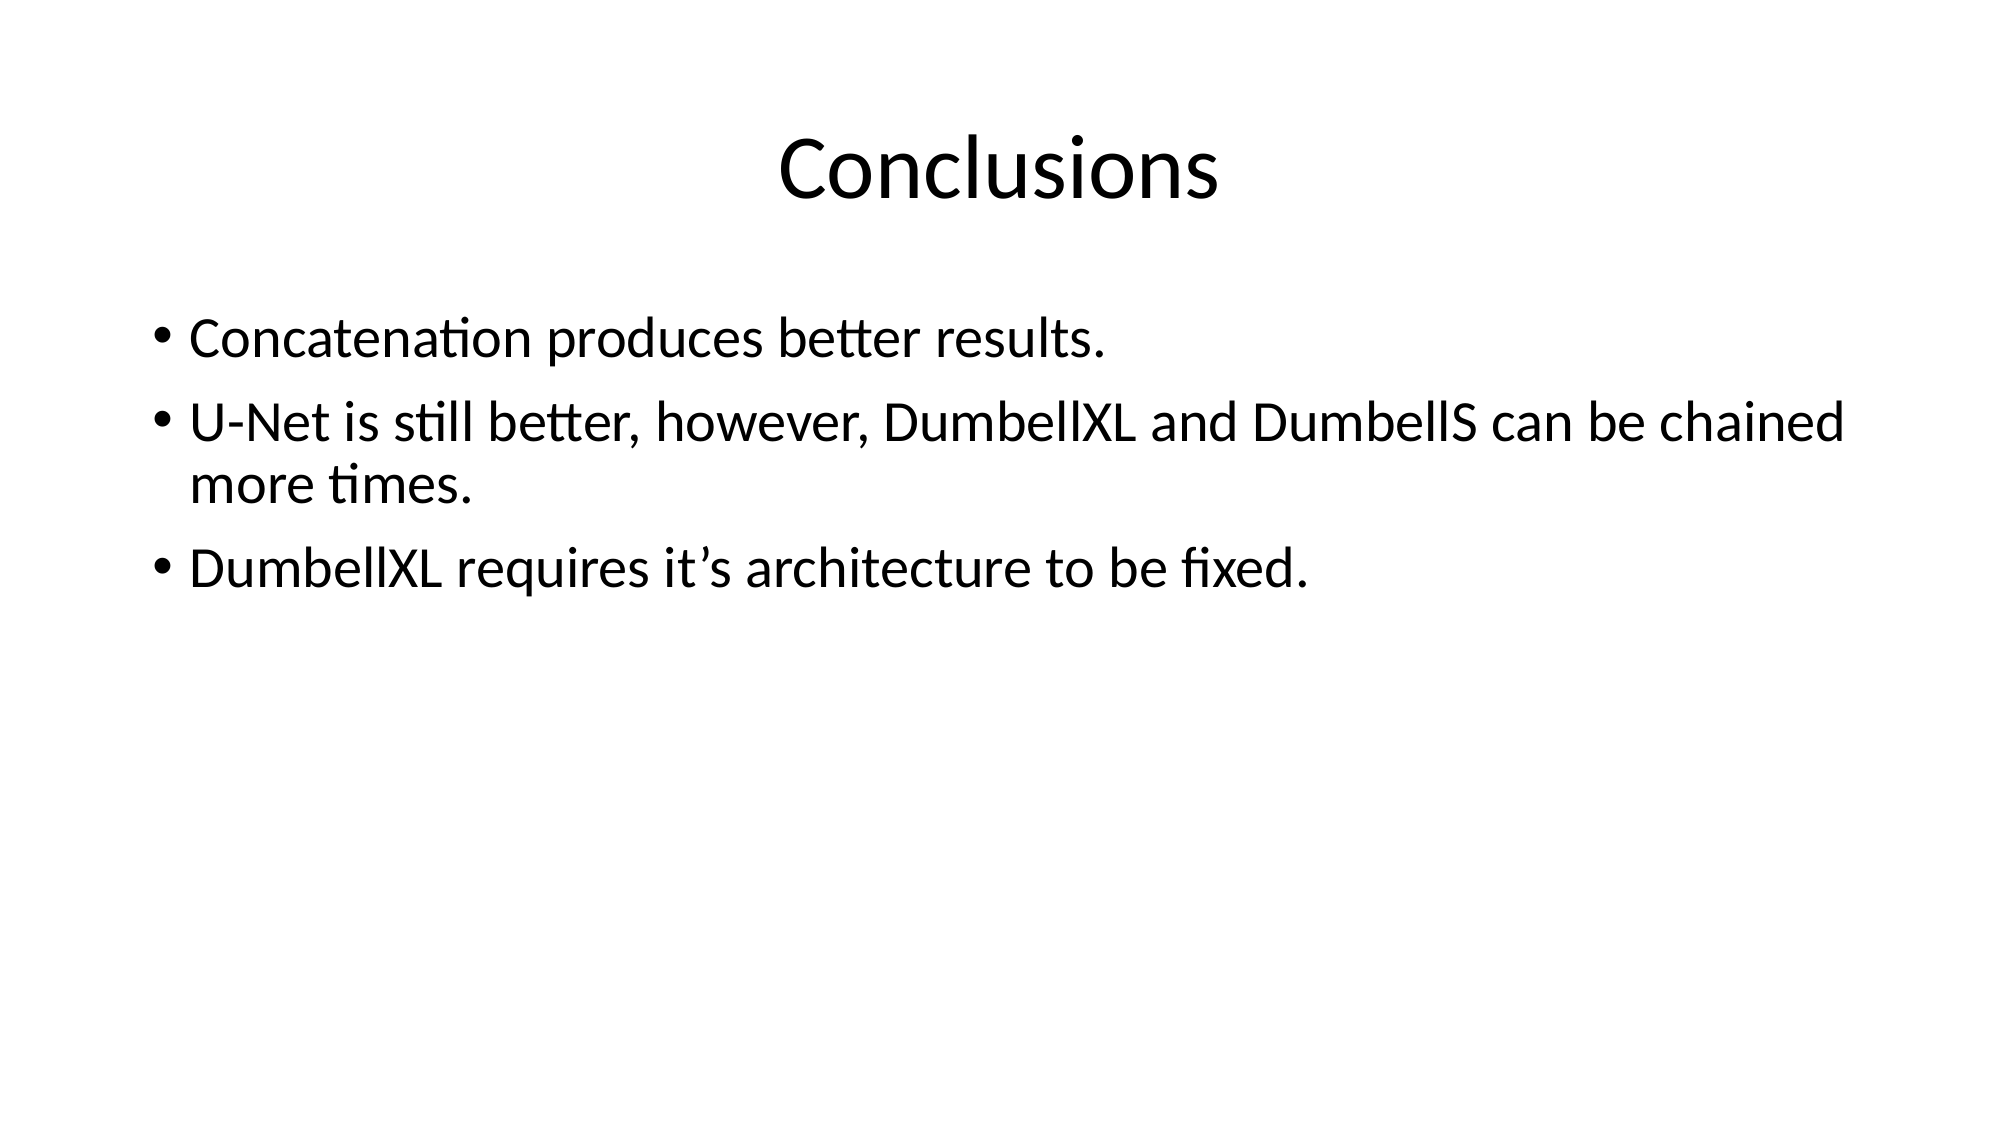

# Conclusions
Concatenation produces better results.
U-Net is still better, however, DumbellXL and DumbellS can be chained more times.
DumbellXL requires it’s architecture to be fixed.